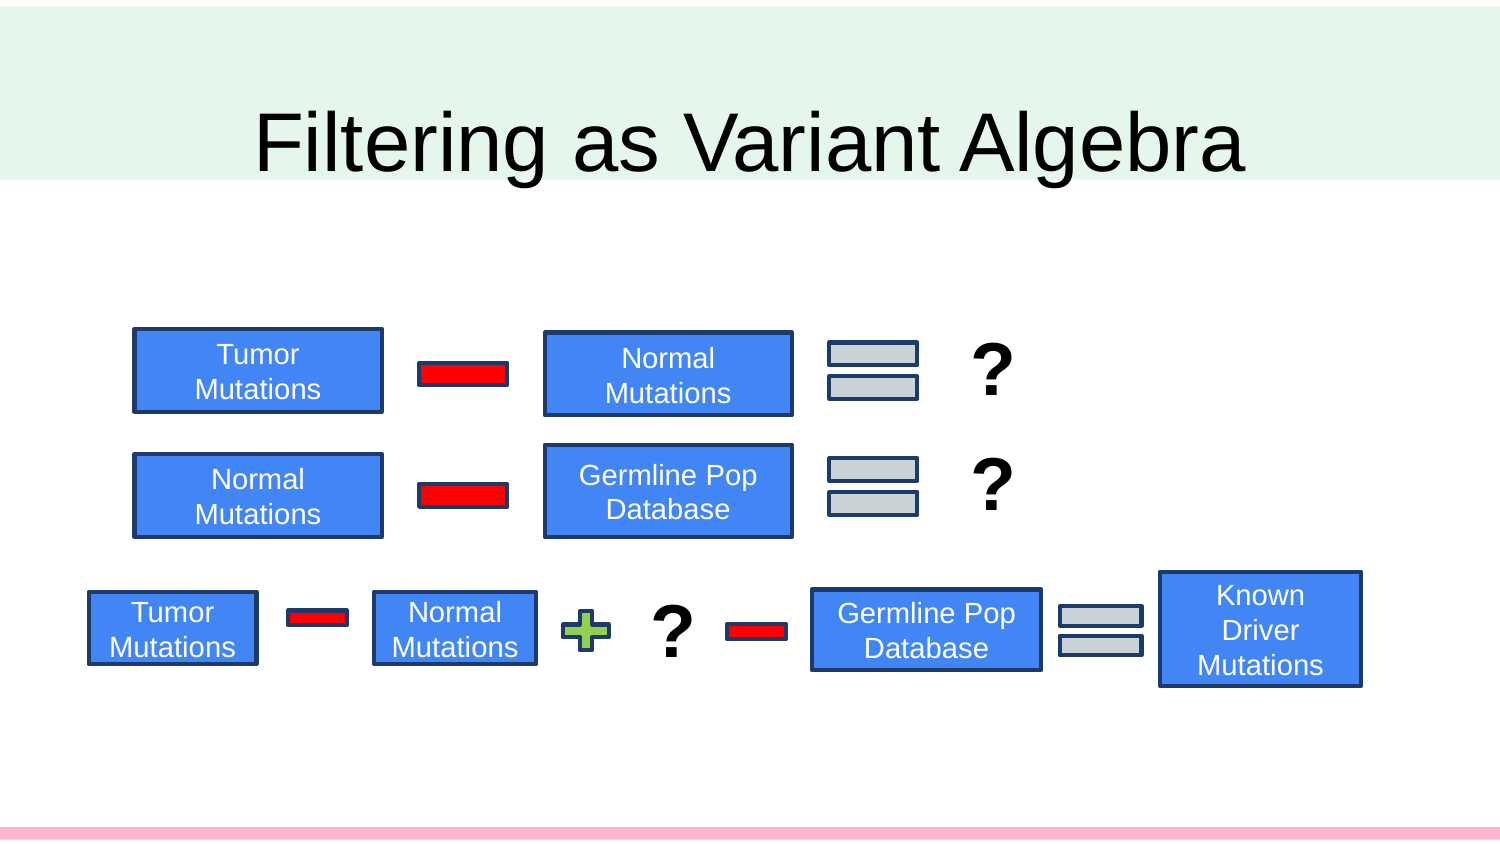

# Filtering as Variant Algebra
?

Tumor Mutations
Normal Mutations
?

Germline Pop Database

Normal Mutations
Known Driver Mutations
?

Germline Pop Database
Tumor Mutations
Normal Mutations